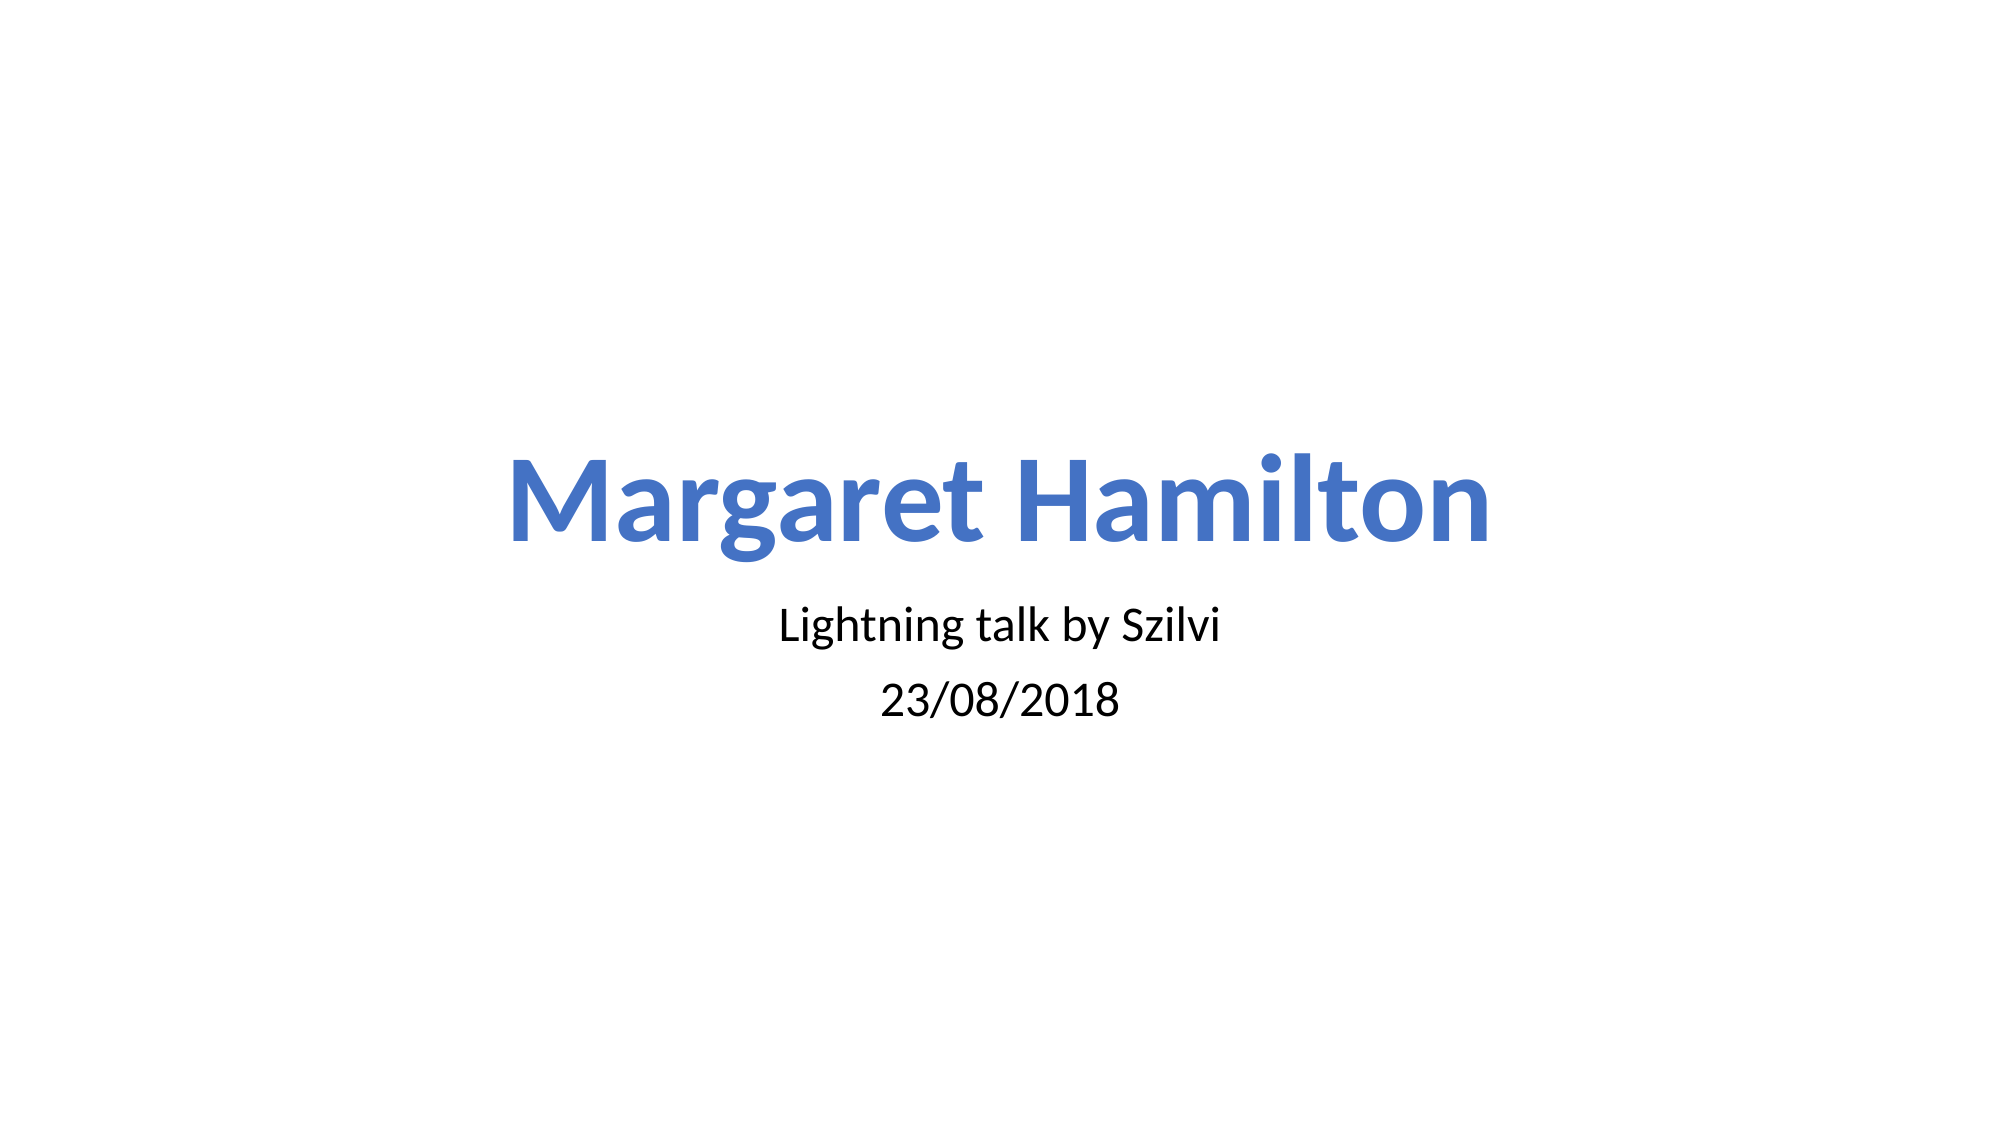

# Margaret Hamilton
Lightning talk by Szilvi
23/08/2018